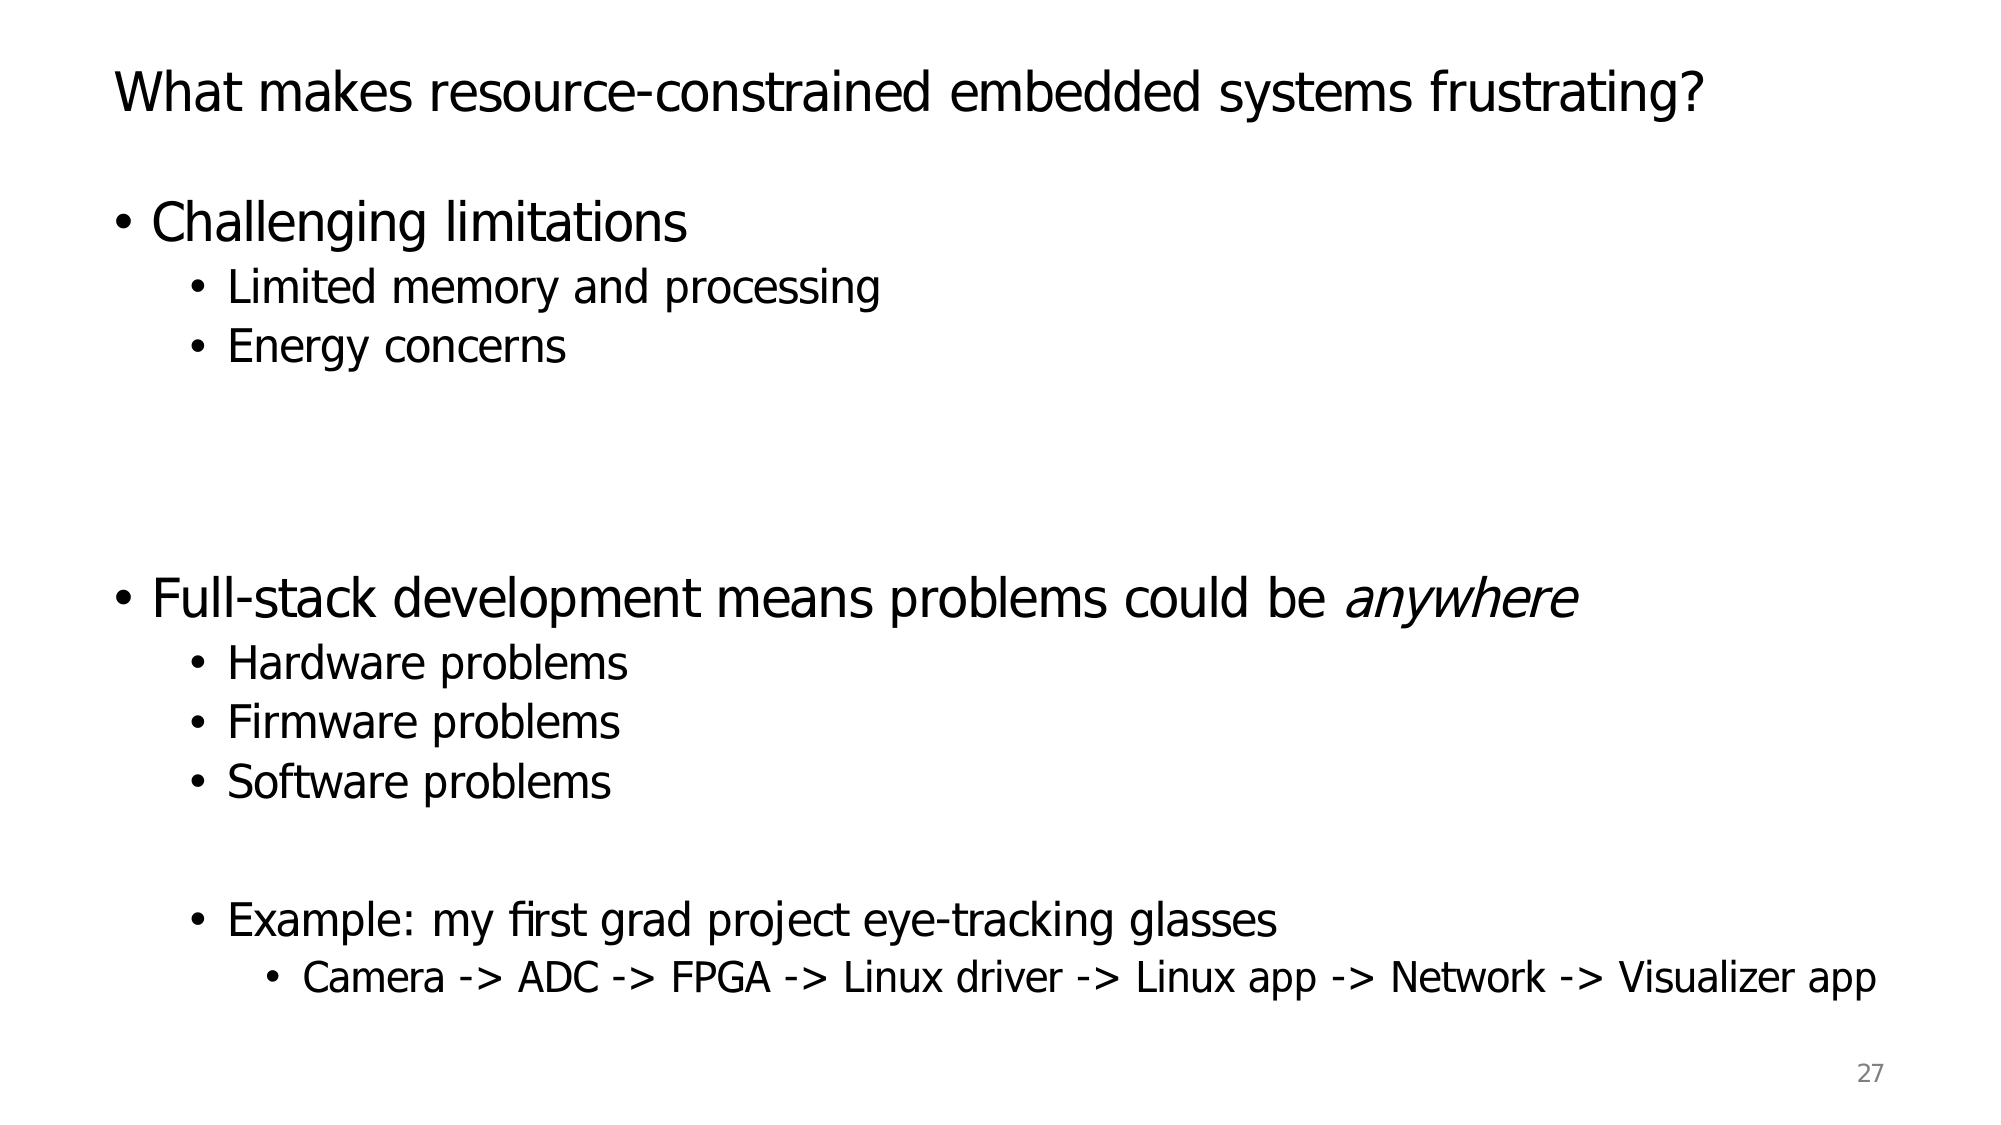

# What makes resource-constrained embedded systems frustrating?
Challenging limitations
Limited memory and processing
Energy concerns

Full-stack development means problems could be anywhere
Hardware problems
Firmware problems
Software problems

Example: my first grad project eye-tracking glasses
Camera -> ADC -> FPGA -> Linux driver -> Linux app -> Network -> Visualizer app
27